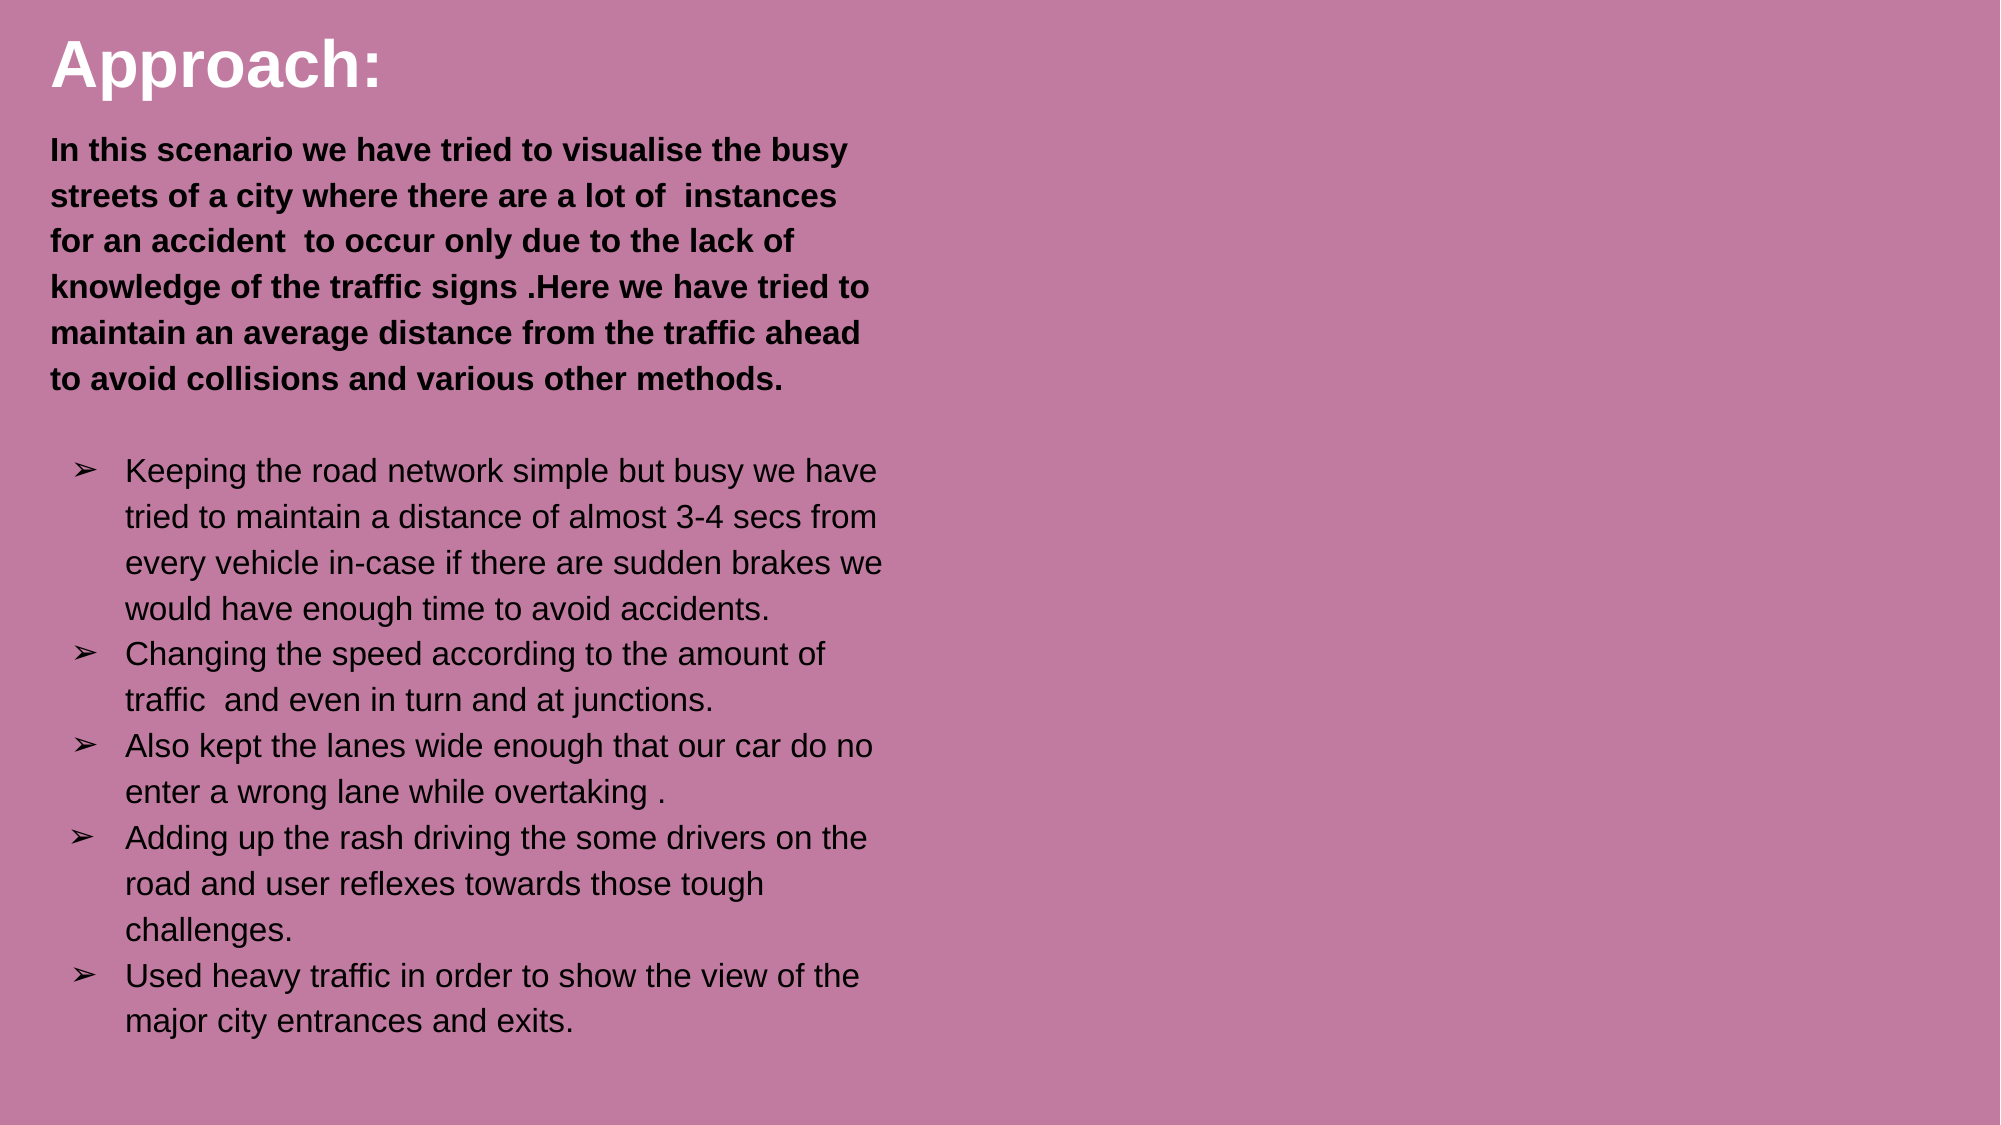

# Approach:

In this scenario we have tried to visualise the busy streets of a city where there are a lot of  instances for an accident  to occur only due to the lack of knowledge of the traffic signs .Here we have tried to maintain an average distance from the traffic ahead to avoid collisions and various other methods.

Keeping the road network simple but busy we have tried to maintain a distance of almost 3-4 secs from every vehicle in-case if there are sudden brakes we would have enough time to avoid accidents.
Changing the speed according to the amount of traffic  and even in turn and at junctions.
Also kept the lanes wide enough that our car do no enter a wrong lane while overtaking .
Adding up the rash driving the some drivers on the road and user reflexes towards those tough challenges.
Used heavy traffic in order to show the view of the major city entrances and exits.